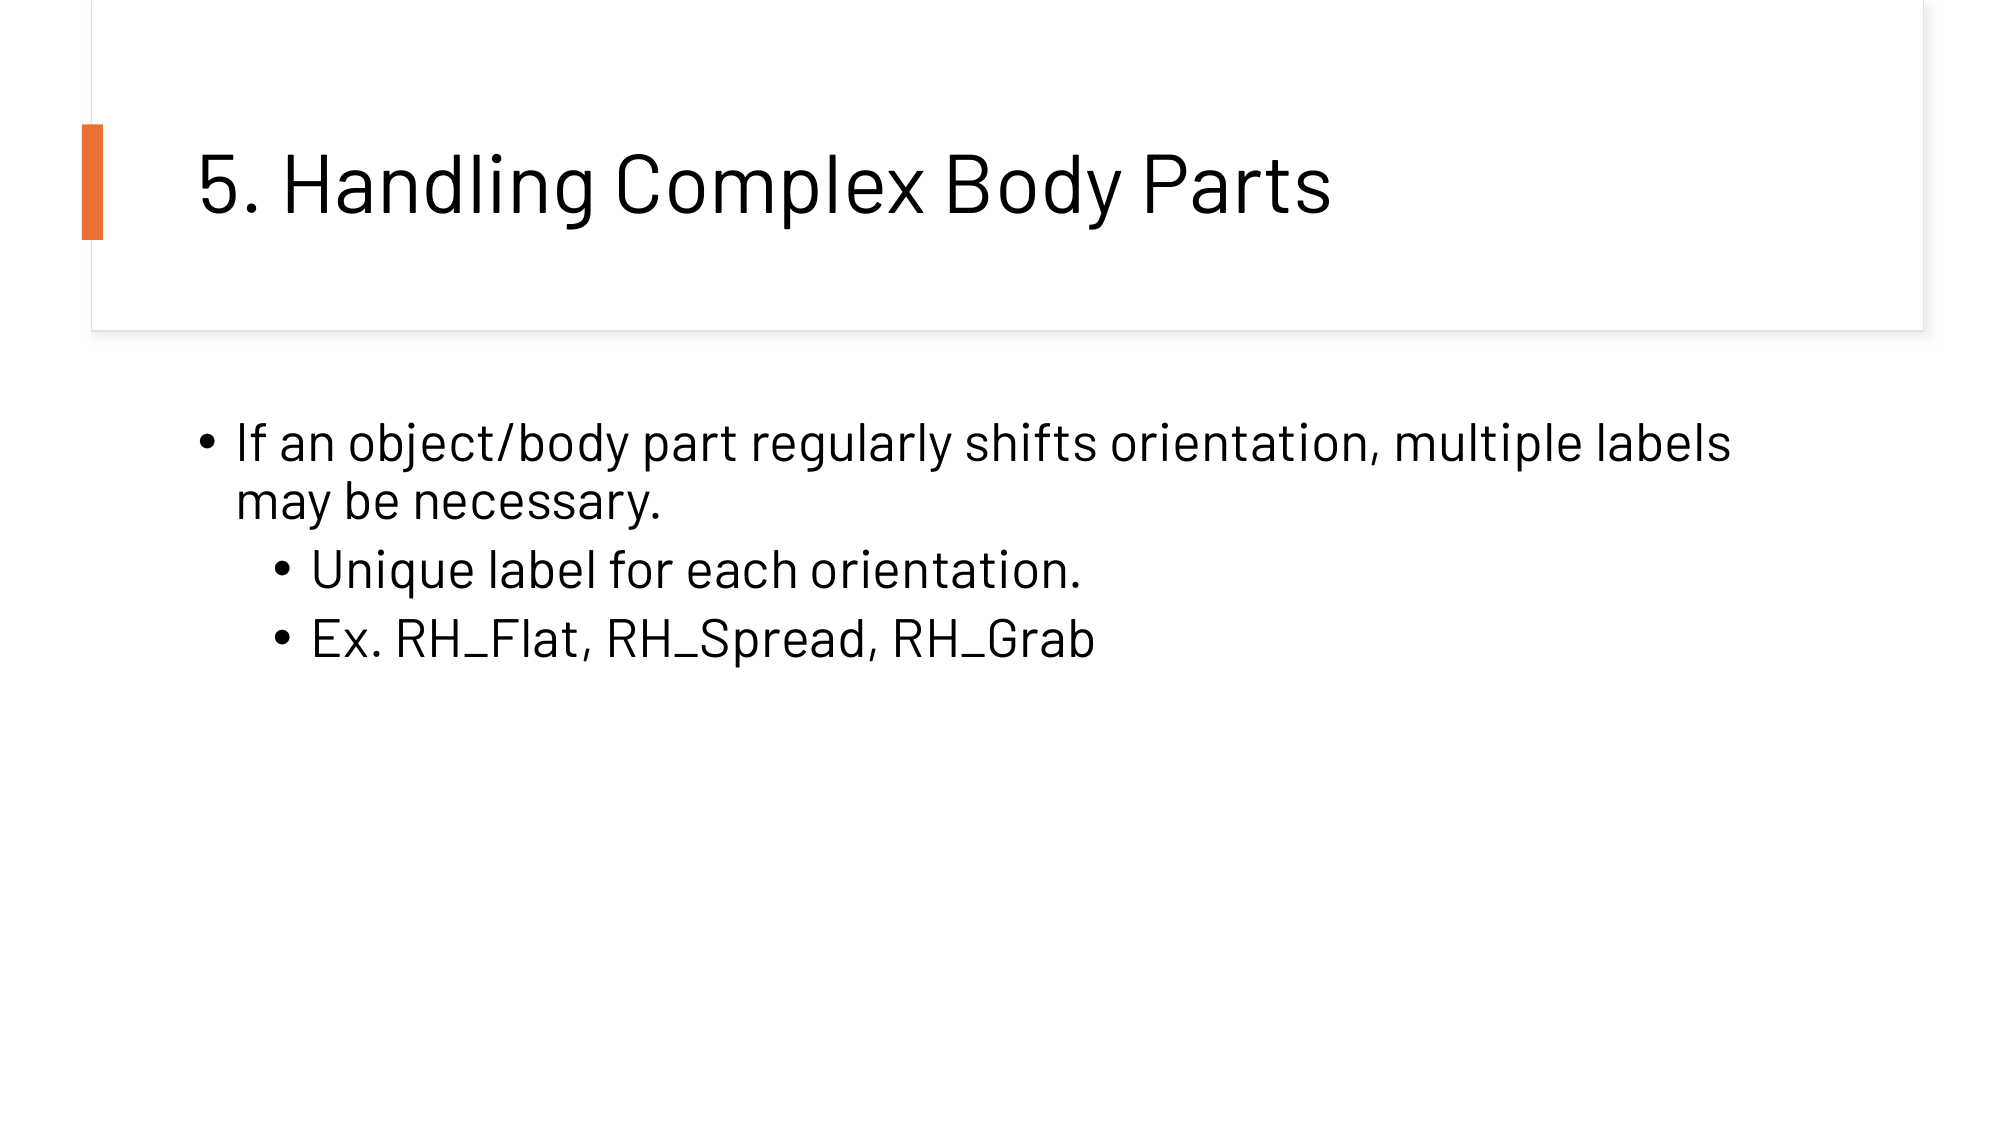

# 5. Handling Complex Body Parts

If an object/body part regularly shifts orientation, multiple labels may be necessary.
Unique label for each orientation.
Ex. RH_Flat, RH_Spread, RH_Grab